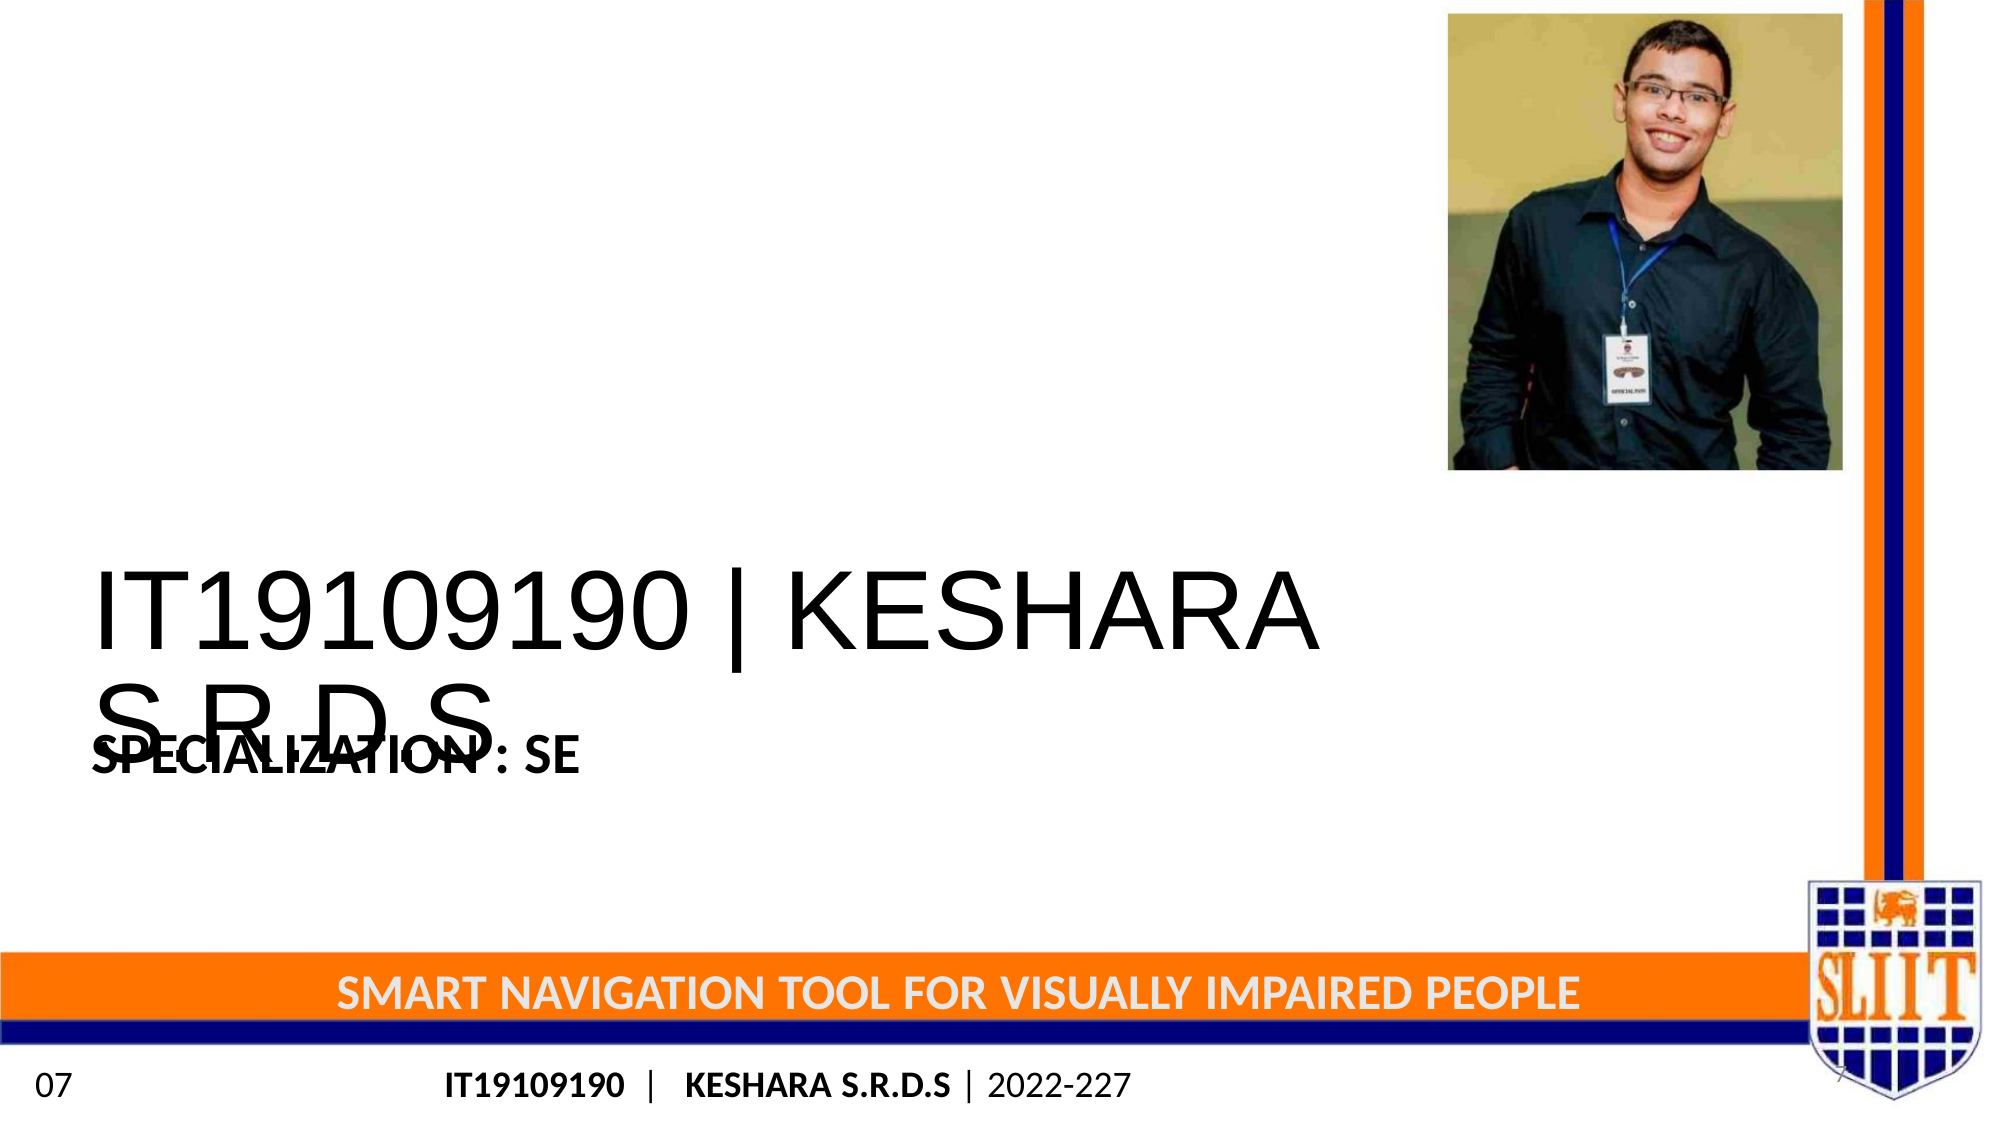

IT19109190 | KESHARA S.R.D.S
SPECIALIZATION : SE
SMART NAVIGATION TOOL FOR VISUALLY IMPAIRED PEOPLE
7
07
IT19109190 | KESHARA S.R.D.S | 2022-227